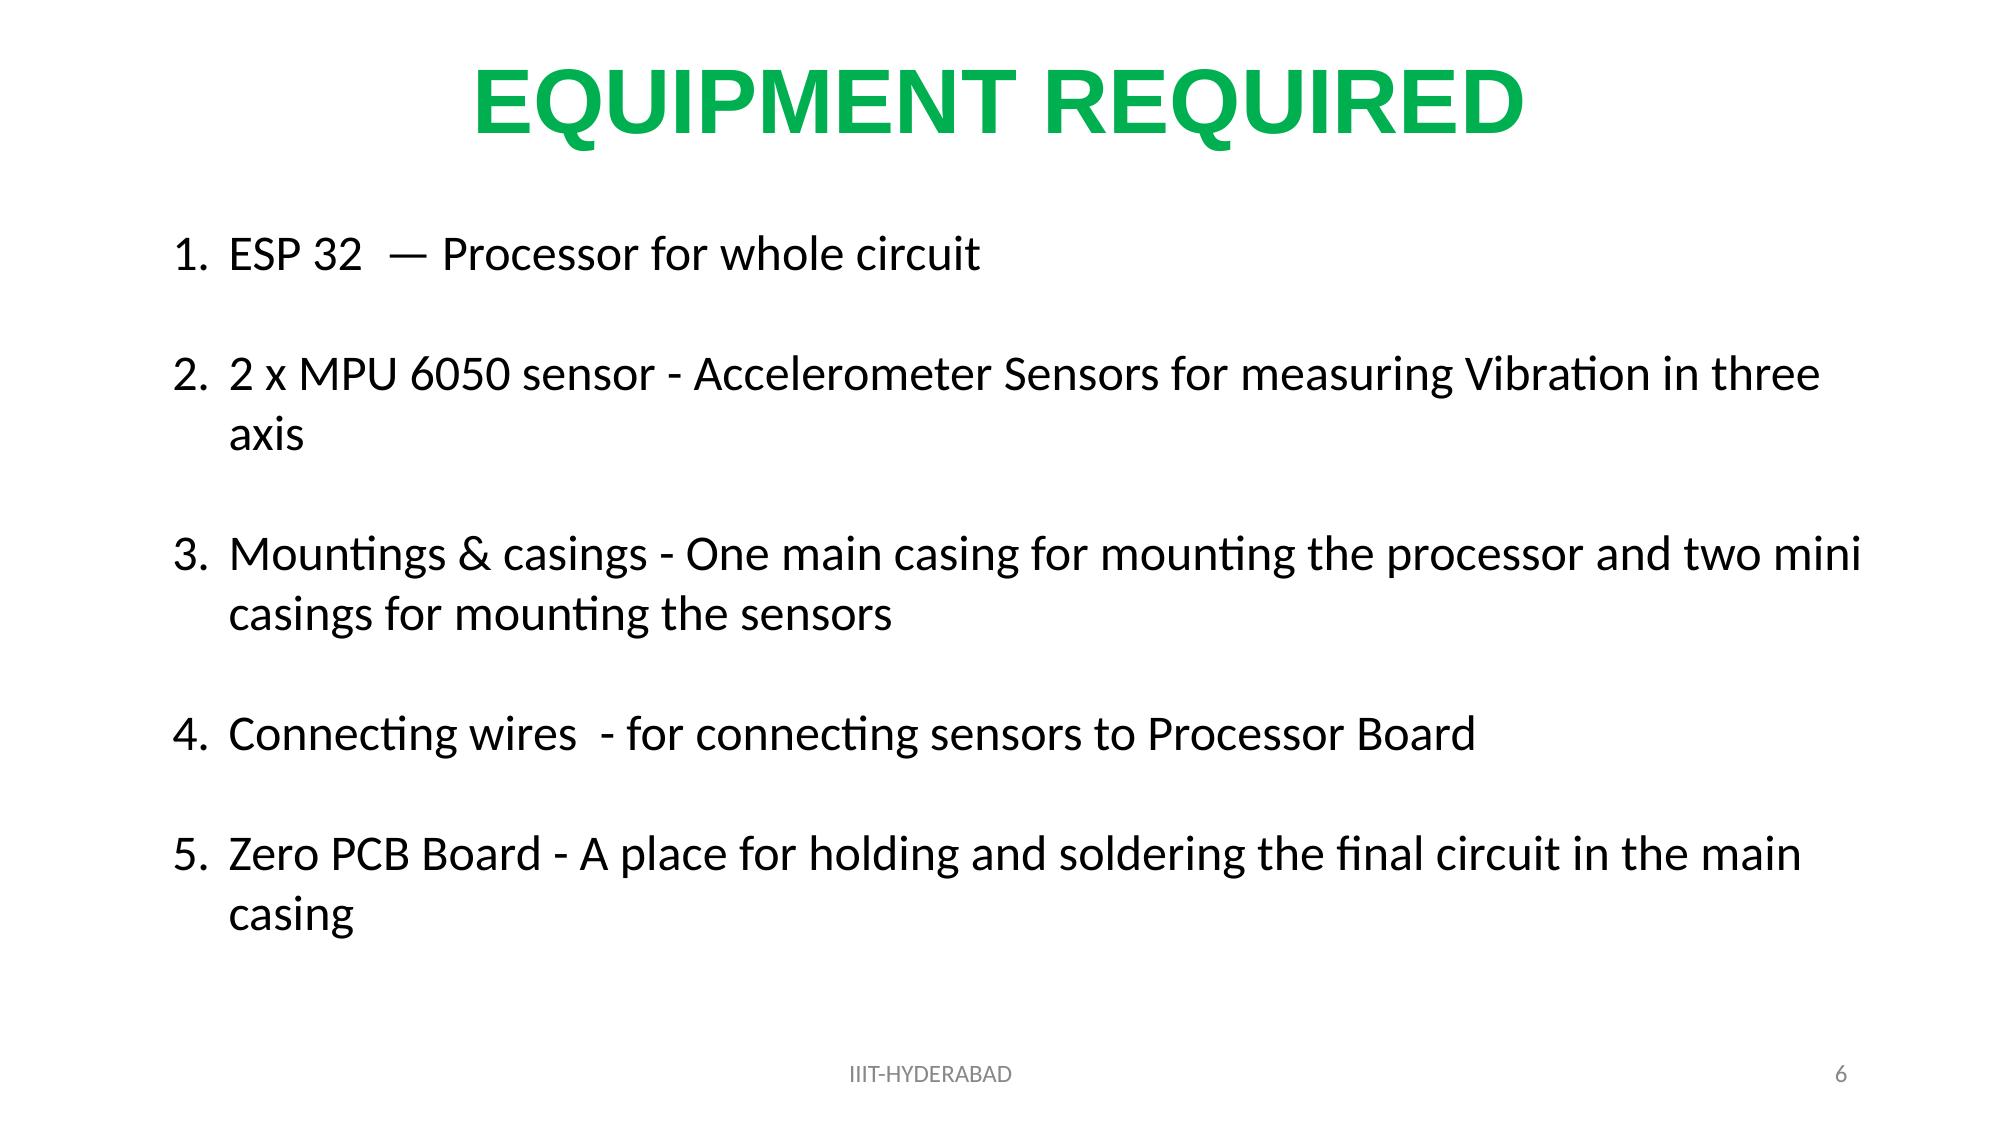

# EQUIPMENT REQUIRED
ESP 32  — Processor for whole circuit

2 x MPU 6050 sensor - Accelerometer Sensors for measuring Vibration in three axis

Mountings & casings - One main casing for mounting the processor and two mini casings for mounting the sensors

Connecting wires  - for connecting sensors to Processor Board

Zero PCB Board - A place for holding and soldering the final circuit in the main casing
IIIT-HYDERABAD
6